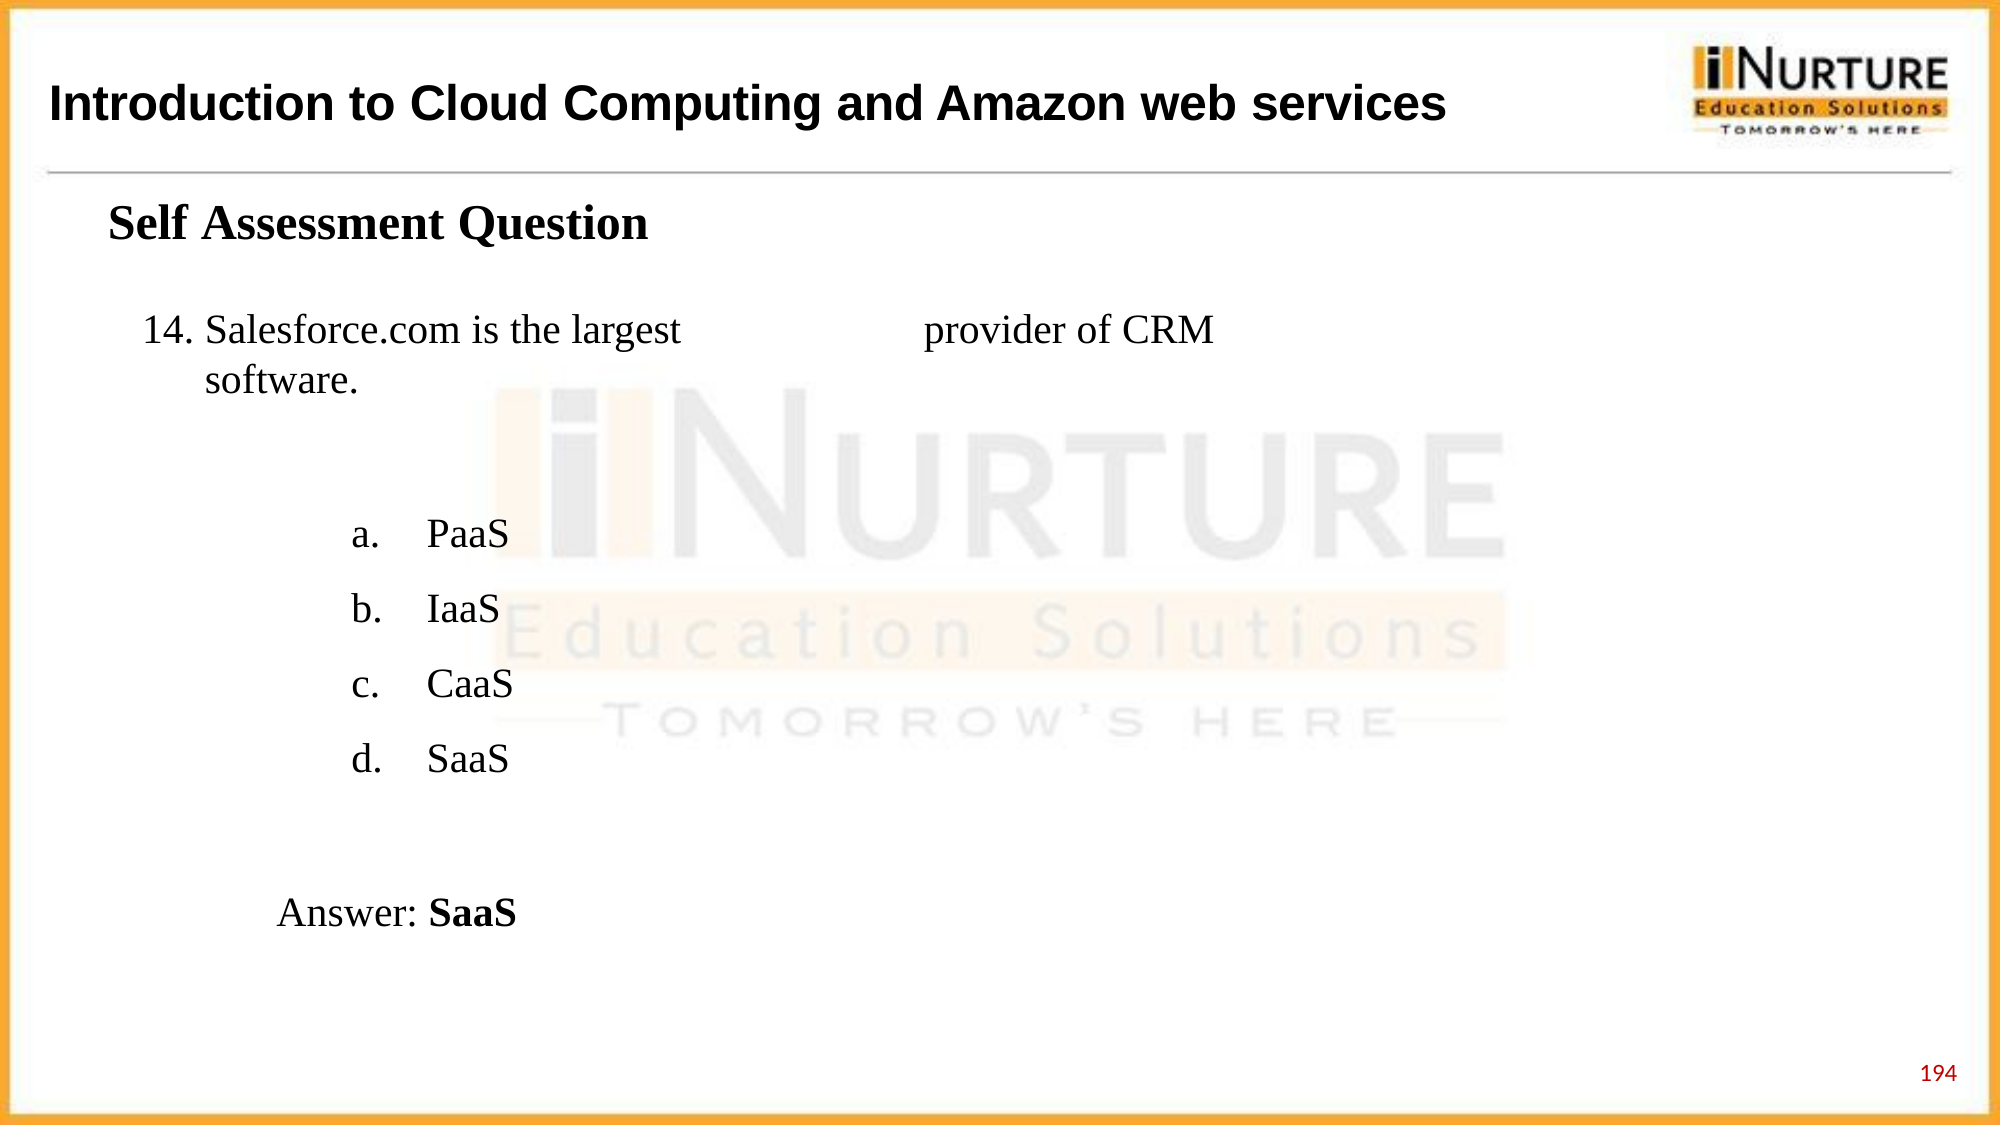

# Introduction to Cloud Computing and Amazon web services
Self Assessment Question

Salesforce.com is the largest	provider of CRM software.

PaaS
IaaS
CaaS
SaaS

Answer: SaaS
194